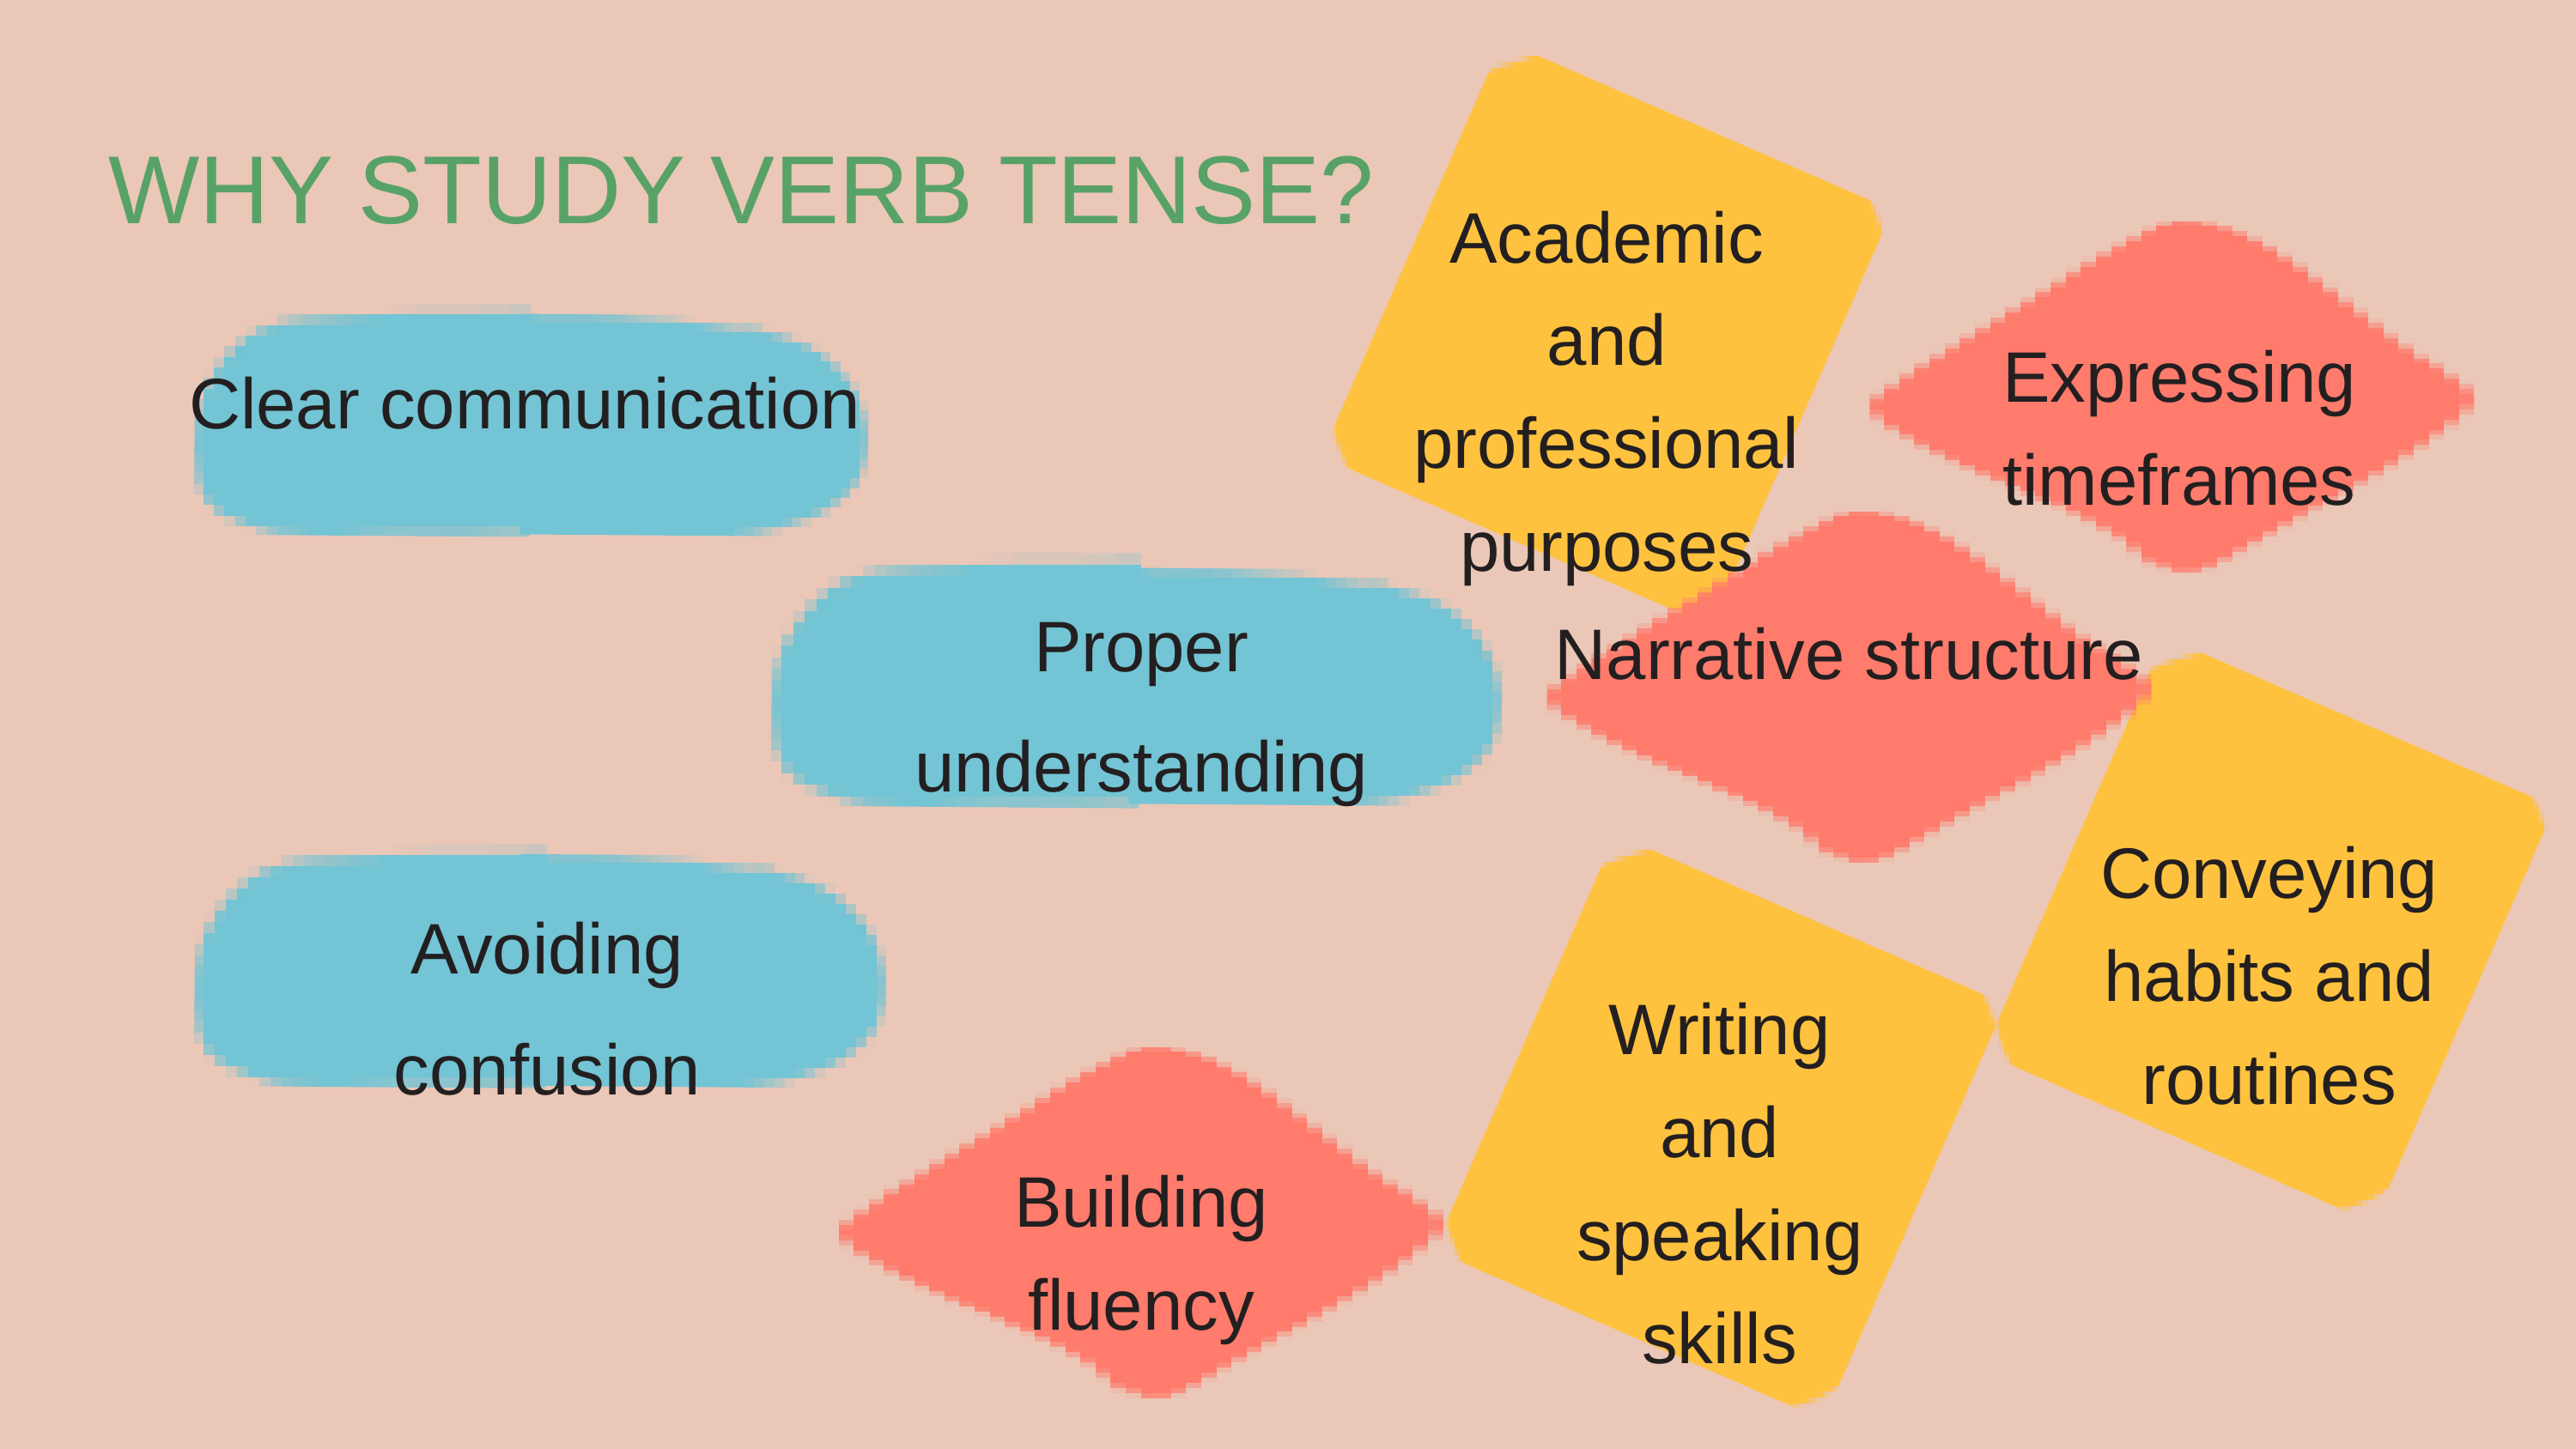

WHY STUDY VERB TENSE?

Academic and professional purposes

Expressing timeframes

Clear communication

Proper understanding

Narrative structure

Conveying habits and routines

Avoiding confusion

Writing and speaking skills
Building fluency